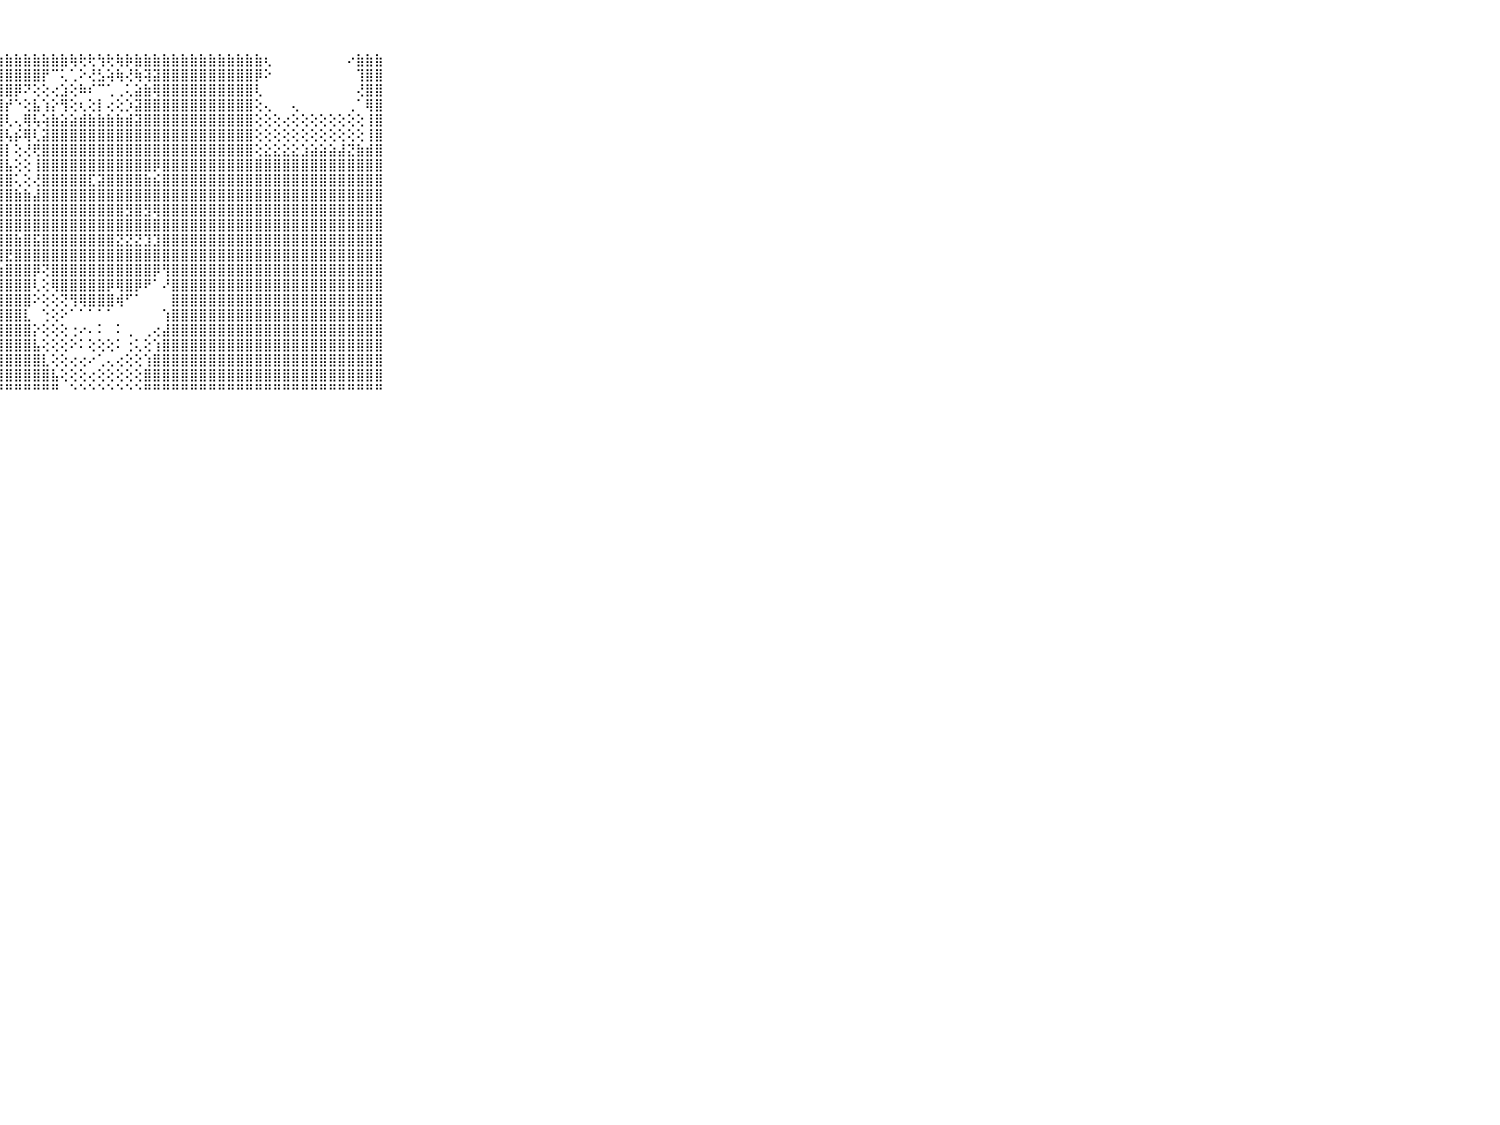

⠀⠀⠀⠀⠀⠀⠀⠀⠀⠀⠀⣴⣴⡕⢕⢵⣷⣷⣷⣷⣷⣷⣷⣷⣷⣷⣷⣷⣷⣷⣷⣷⣷⣷⣷⢷⢗⢗⢳⢗⢷⡷⣷⣷⣷⣷⣷⣷⣷⣷⣷⣷⣷⣷⣷⣷⢆⠀⠀⠀⠀⠀⠀⠀⠀⠔⣷⣷⣷⠀⠀⠀⠀⠀⠀⠀⠀⠀⠀⠀⠀
⠀⠀⠀⠀⠀⠀⠀⠀⠀⠀⠀⢸⣿⣕⣕⣵⣿⣿⣷⣷⣿⣿⣿⣿⣿⣿⣿⣿⣿⣿⣿⣿⡟⠉⢅⢁⠕⢜⣣⢵⢷⢜⢷⢽⣽⣿⣿⣿⣿⣿⣿⣿⣿⣿⣿⡿⠕⠀⠀⠀⠀⠀⠀⠀⠀⠀⢹⣿⣿⠀⠀⠀⠀⠀⠀⠀⠀⠀⠀⠀⠀
⠀⠀⠀⠀⠀⠀⠀⠀⠀⠀⠀⢕⢕⢸⡏⢝⢝⣿⣿⣿⣿⣿⡿⡿⣿⣿⣿⣿⣿⡿⠝⢕⢕⢔⣱⢕⠷⠎⠉⢁⢀⢅⣵⣷⢿⣿⣿⣿⣿⣿⣿⣿⣿⣿⣿⢇⠀⠀⠀⠀⠀⠀⠀⠀⠀⠀⢜⣿⣿⠀⠀⠀⠀⠀⠀⠀⠀⠀⠀⠀⠀
⠀⠀⠀⠀⠀⠀⠀⠀⠀⠀⠀⢱⡾⢿⣿⣿⣿⣿⣿⣿⣿⣿⣿⣿⣿⣿⣿⣿⡞⠑⢕⣧⢱⡕⢻⢕⢆⢕⡇⢔⢕⡱⣽⣿⣿⣿⣿⣿⣿⣿⣿⣿⣿⣿⣿⢕⢄⠀⠀⢄⠀⠀⠀⠀⠀⢀⠁⢿⣿⠀⠀⠀⠀⠀⠀⠀⠀⠀⠀⠀⠀
⠀⠀⠀⠀⠀⠀⠀⠀⠀⠀⠀⢕⣵⡕⣻⣿⣿⣿⣿⣷⣿⣿⣿⣿⣿⣿⣿⣿⢇⢄⢿⢧⢵⣷⣵⣵⣾⣷⣷⣷⣷⣾⣽⣿⣿⣿⣿⣿⣿⣿⣿⣿⣿⣿⣿⢕⢕⢕⢔⢕⢕⢕⢕⢕⢕⢕⢕⢸⣿⠀⠀⠀⠀⠀⠀⠀⠀⠀⠀⠀⠀
⠀⠀⠀⠀⠀⠀⠀⠀⠀⠀⠀⢝⢝⢻⢻⣿⣿⣿⣿⣿⣿⣿⣿⣿⣿⣿⣿⣿⢧⡮⢿⢇⣽⣿⣿⣿⣿⣿⣿⣿⣿⣿⣿⣿⣿⣿⣿⣿⣿⣿⣿⣿⣿⣿⣿⢕⢕⢕⢕⢕⢕⢕⢕⢕⢕⢕⢕⢸⣿⠀⠀⠀⠀⠀⠀⠀⠀⠀⠀⠀⠀
⠀⠀⠀⠀⠀⠀⠀⠀⠀⠀⠀⣵⣷⣿⣾⣿⣿⣿⣿⣿⣿⣿⣿⣿⣿⣿⣿⣿⡇⢕⢜⢟⣿⣿⣿⣿⣿⣿⣿⣿⣿⣿⣿⣿⣿⣿⣿⣿⣿⣿⣿⣿⣿⣿⣿⢕⣕⣕⣕⣕⣱⣵⣵⣵⣼⣝⣷⣾⣿⠀⠀⠀⠀⠀⠀⠀⠀⠀⠀⠀⠀
⠀⠀⠀⠀⠀⠀⠀⠀⠀⠀⠀⢕⣱⣿⣿⣿⣿⣿⣿⣿⣿⣿⣿⣿⣿⣿⣿⣿⣧⢕⢕⢸⣿⣿⣿⣿⣿⣿⣿⣿⣿⣿⣿⣿⡿⣿⣿⣿⣿⣿⣿⣿⣿⣿⣿⣿⣿⣿⣿⣿⣿⣿⣿⣿⣿⣿⣿⣿⣿⠀⠀⠀⠀⠀⠀⠀⠀⠀⠀⠀⠀
⠀⠀⠀⠀⠀⠀⠀⠀⠀⠀⠀⢝⢿⢿⣿⣿⣿⣿⣿⣿⣿⣿⣿⣿⣿⣿⣿⣿⣿⢅⢕⢜⣿⣿⣿⣿⣿⣏⣽⣿⣿⣿⣿⣷⣮⣿⣿⣿⣿⣿⣿⣿⣿⣿⣿⣿⣿⣿⣿⣿⣿⣿⣿⣿⣿⣿⣿⣿⣿⠀⠀⠀⠀⠀⠀⠀⠀⠀⠀⠀⠀
⠀⠀⠀⠀⠀⠀⠀⠀⠀⠀⠀⣕⣕⣳⣿⣿⣿⣿⣷⣿⣿⣿⣿⣼⣾⣿⣿⣿⣿⣷⣷⣼⣿⣿⣿⣿⣿⣿⣿⣿⣿⣿⣿⣿⣿⣿⣿⣿⣿⣿⣿⣿⣿⣿⣿⣿⣿⣿⣿⣿⣿⣿⣿⣿⣿⣿⣿⣿⣿⠀⠀⠀⠀⠀⠀⠀⠀⠀⠀⠀⠀
⠀⠀⠀⠀⠀⠀⠀⠀⠀⠀⠀⢜⣿⣿⣿⣿⣿⣿⣿⣿⣿⣿⣿⣿⢟⢟⢻⣿⣿⣿⣿⣿⣿⣿⣿⣿⣿⣿⣿⣿⣿⣻⣿⣻⢿⣿⣿⣿⣿⣿⣿⣿⣿⣿⣿⣿⣿⣿⣿⣿⣿⣿⣿⣿⣿⣿⣿⣿⣿⠀⠀⠀⠀⠀⠀⠀⠀⠀⠀⠀⠀
⠀⠀⠀⠀⠀⠀⠀⠀⠀⠀⠀⣷⣿⣿⣿⣿⣿⣿⣿⣿⣿⣷⣿⣿⣷⣷⣿⣿⣿⣿⣿⣿⣿⣿⣿⣿⣿⣿⣿⣿⣿⣿⣿⣿⣿⣿⣿⣿⣿⣿⣿⣿⣿⣿⣿⣿⣿⣿⣿⣿⣿⣿⣿⣿⣿⣿⣿⣿⣿⠀⠀⠀⠀⠀⠀⠀⠀⠀⠀⠀⠀
⠀⠀⠀⠀⠀⠀⠀⠀⠀⠀⠀⣕⣕⣜⣿⣵⣿⣿⣷⣿⣿⣿⣿⣿⣿⣿⣿⣿⣿⣷⣿⣯⣿⣿⣿⣿⣿⣿⣿⣿⣝⣝⣝⣹⣹⣿⣿⣿⣿⣿⣿⣿⣿⣿⣿⣿⣿⣿⣿⣿⣿⣿⣿⣿⣿⣿⣿⣿⣿⠀⠀⠀⠀⠀⠀⠀⠀⠀⠀⠀⠀
⠀⠀⠀⠀⠀⠀⠀⠀⠀⠀⠀⣿⣿⡟⢻⣿⣿⣿⣿⣿⣿⣿⣿⣿⣿⣿⣿⣿⣟⣿⣿⣿⣿⣿⣿⣿⣿⣿⣿⣿⣿⣿⣿⣿⣿⣿⣿⣿⣿⣿⣿⣿⣿⣿⣿⣿⣿⣿⣿⣿⣿⣿⣿⣿⣿⣿⣿⣿⣿⠀⠀⠀⠀⠀⠀⠀⠀⠀⠀⠀⠀
⠀⠀⠀⠀⠀⠀⠀⠀⠀⠀⠀⣿⣿⣿⣿⣿⣿⣿⣿⣿⣿⣿⣿⣿⣿⣿⣿⣷⣿⣿⣿⡿⢝⣿⣿⣿⣿⣿⣿⣿⣿⣿⣿⣿⡿⢻⣿⣿⣿⣿⣿⣿⣿⣿⣿⣿⣿⣿⣿⣿⣿⣿⣿⣿⣿⣿⣿⣿⣿⠀⠀⠀⠀⠀⠀⠀⠀⠀⠀⠀⠀
⠀⠀⠀⠀⠀⠀⠀⠀⠀⠀⠀⣿⣿⣿⣿⣿⣿⣿⣿⣿⣿⣿⣿⣿⣿⣿⣿⣿⣿⣿⣿⢇⢕⢿⣿⣿⣿⣿⣿⡿⢿⣿⡿⠟⠁⠜⣿⣿⣿⣿⣿⣿⣿⣿⣿⣿⣿⣿⣿⣿⣿⣿⣿⣿⣿⣿⣿⣿⣿⠀⠀⠀⠀⠀⠀⠀⠀⠀⠀⠀⠀
⠀⠀⠀⠀⠀⠀⠀⠀⠀⠀⠀⣿⣿⣿⣿⣿⣿⣿⣿⣿⣿⣿⣿⣿⣿⣿⣿⣿⣿⣿⣿⠕⢕⢕⢝⢻⢿⣿⣿⣿⢾⠋⠁⠀⠀⠀⣿⣿⣿⣿⣿⣿⣿⣿⣿⣿⣿⣿⣿⣿⣿⣿⣿⣿⣿⣿⣿⣿⣿⠀⠀⠀⠀⠀⠀⠀⠀⠀⠀⠀⠀
⠀⠀⠀⠀⠀⠀⠀⠀⠀⠀⠀⣿⣿⣿⣿⣿⣿⣿⣿⣿⣿⣿⣿⣿⣿⣿⣿⣿⣿⣿⣇⠀⢑⢕⠕⠁⠁⠁⠁⠁⠀⠀⠀⠀⠀⢱⣿⣿⣿⣿⣿⣿⣿⣿⣿⣿⣿⣿⣿⣿⣿⣿⣿⣿⣿⣿⣿⣿⣿⠀⠀⠀⠀⠀⠀⠀⠀⠀⠀⠀⠀
⠀⠀⠀⠀⠀⠀⠀⠀⠀⠀⠀⢹⣽⣿⣿⣽⣿⣿⣿⣿⣿⣿⣿⣿⣿⣿⣿⣿⣿⣿⣿⡕⢕⢕⢕⢐⠔⠄⠅⠀⠅⢀⠀⢀⢔⣼⣿⣿⣿⣿⣿⣿⣿⣿⣿⣿⣿⣿⣿⣿⣿⣿⣿⣿⣿⣿⣿⣿⣿⠀⠀⠀⠀⠀⠀⠀⠀⠀⠀⠀⠀
⠀⠀⠀⠀⠀⠀⠀⠀⠀⠀⠀⢕⣹⣿⣿⣿⣿⣿⣿⣿⣿⣿⣿⣿⣿⣿⣿⣿⣿⣿⣿⣧⢕⢕⢕⠕⠅⢕⢕⢕⠅⢐⢅⢕⢱⣿⣿⣿⣿⣿⣿⣿⣿⣿⣿⣿⣿⣿⣿⣿⣿⣿⣿⣿⣿⣿⣿⣿⣿⠀⠀⠀⠀⠀⠀⠀⠀⠀⠀⠀⠀
⠀⠀⠀⠀⠀⠀⠀⠀⠀⠀⠀⣿⣿⣿⣿⣿⣿⣿⣿⣿⣿⣿⣿⣿⣿⣿⣿⣿⣿⣿⣿⣿⣇⢕⢕⢔⢔⠔⢁⢄⢔⢕⢕⢱⣿⣿⣿⣿⣿⣿⣿⣿⣿⣿⣿⣿⣿⣿⣿⣿⣿⣿⣿⣿⣿⣿⣿⣿⣿⠀⠀⠀⠀⠀⠀⠀⠀⠀⠀⠀⠀
⠀⠀⠀⠀⠀⠀⠀⠀⠀⠀⠀⣿⣿⣿⣿⣿⣿⣿⣿⣿⣿⣿⣿⣿⣿⣿⣿⣿⣿⣿⣿⣿⣿⣧⢕⢕⢕⢔⢕⢕⢕⢕⢕⣿⣿⣿⣿⣿⣿⣿⣿⣿⣿⣿⣿⣿⣿⣿⣿⣿⣿⣿⣿⣿⣿⣿⣿⣿⣿⠀⠀⠀⠀⠀⠀⠀⠀⠀⠀⠀⠀
⠀⠀⠀⠀⠀⠀⠀⠀⠀⠀⠀⠙⠛⠛⠛⠛⠛⠛⠛⠛⠛⠛⠛⠛⠛⠛⠛⠛⠛⠛⠛⠛⠛⠛⠀⠑⠑⠑⠑⠑⠑⠑⠑⠛⠛⠛⠛⠛⠛⠛⠛⠛⠛⠛⠛⠛⠛⠛⠛⠛⠛⠛⠛⠛⠛⠛⠛⠛⠛⠀⠀⠀⠀⠀⠀⠀⠀⠀⠀⠀⠀